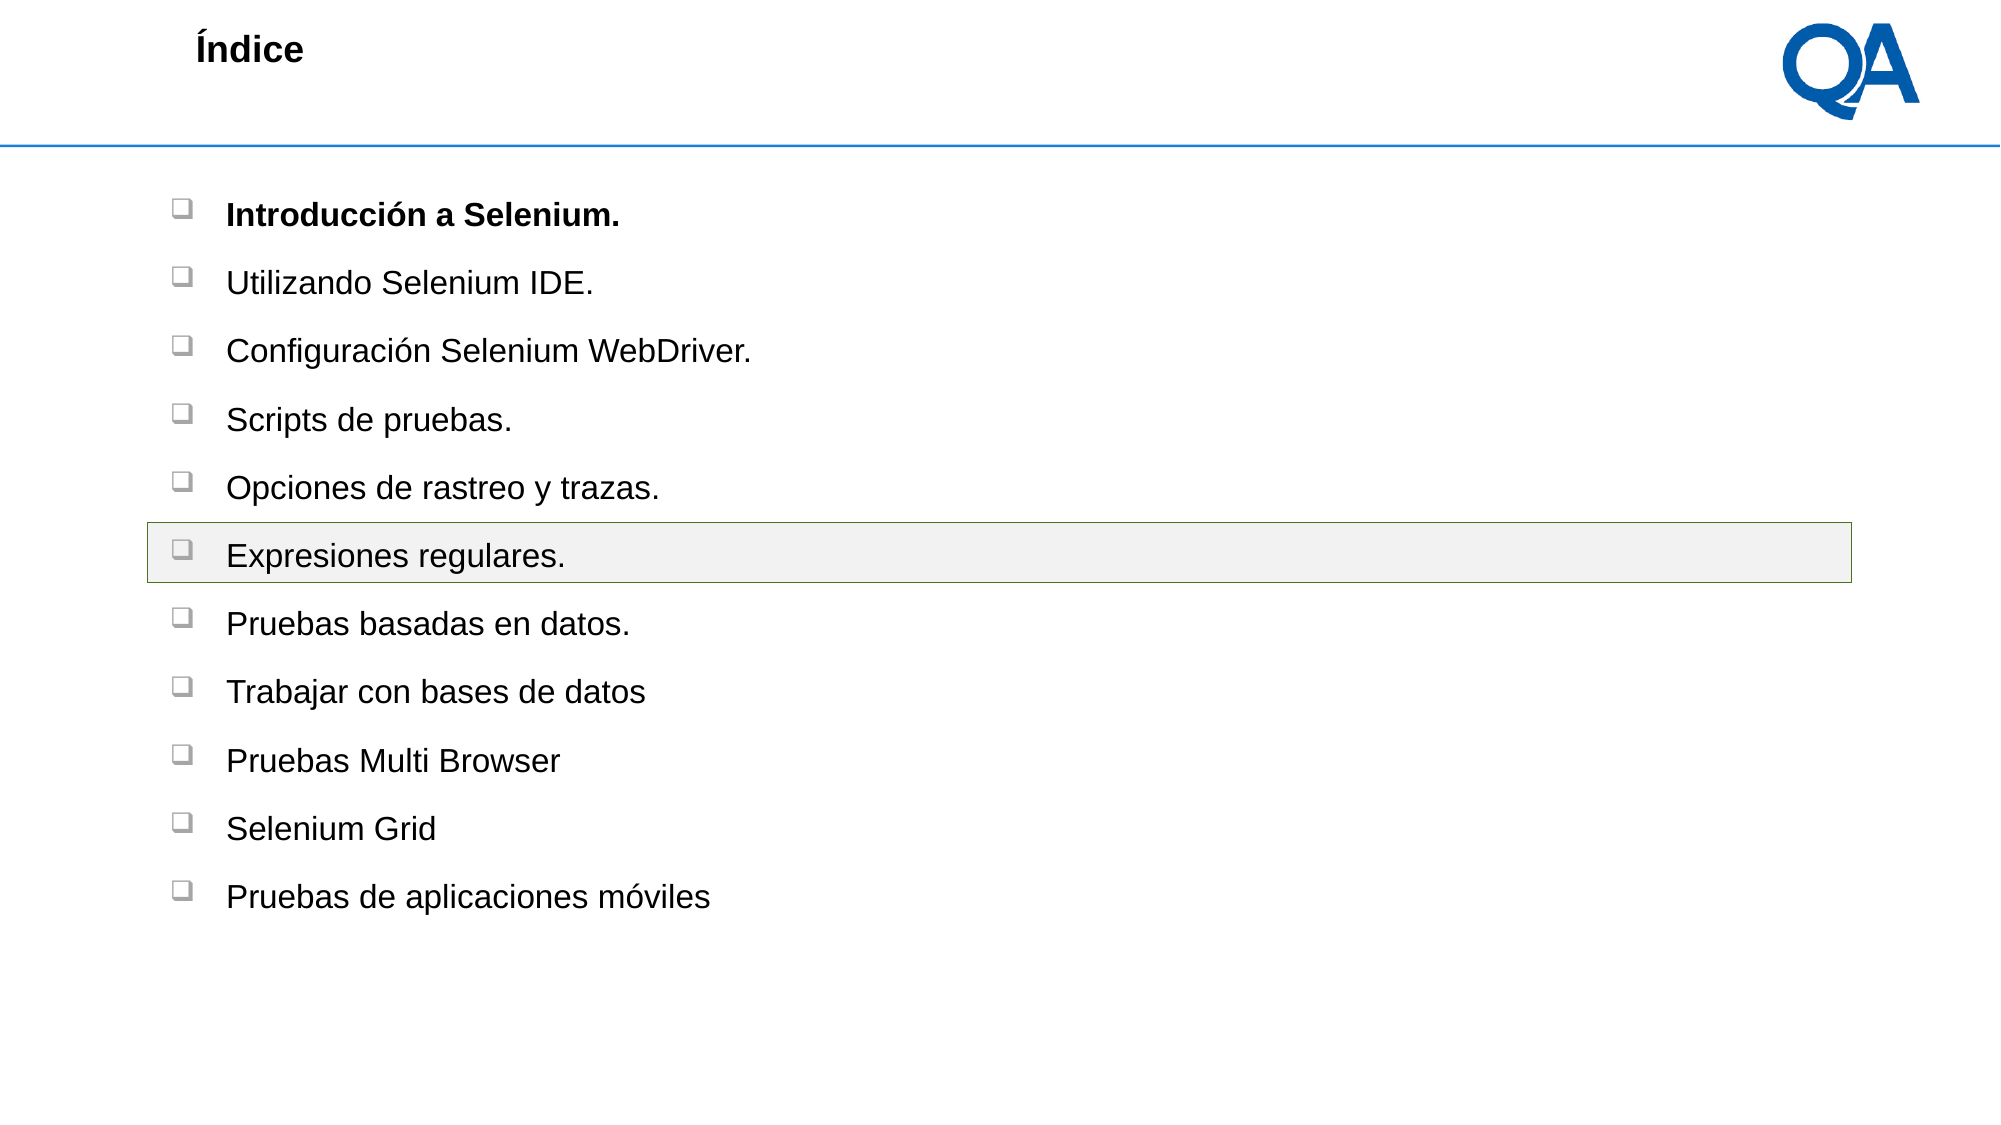

# Índice
Introducción a Selenium.
Utilizando Selenium IDE.
Configuración Selenium WebDriver.
Scripts de pruebas.
Opciones de rastreo y trazas.
Expresiones regulares.
Pruebas basadas en datos.
Trabajar con bases de datos
Pruebas Multi Browser
Selenium Grid
Pruebas de aplicaciones móviles